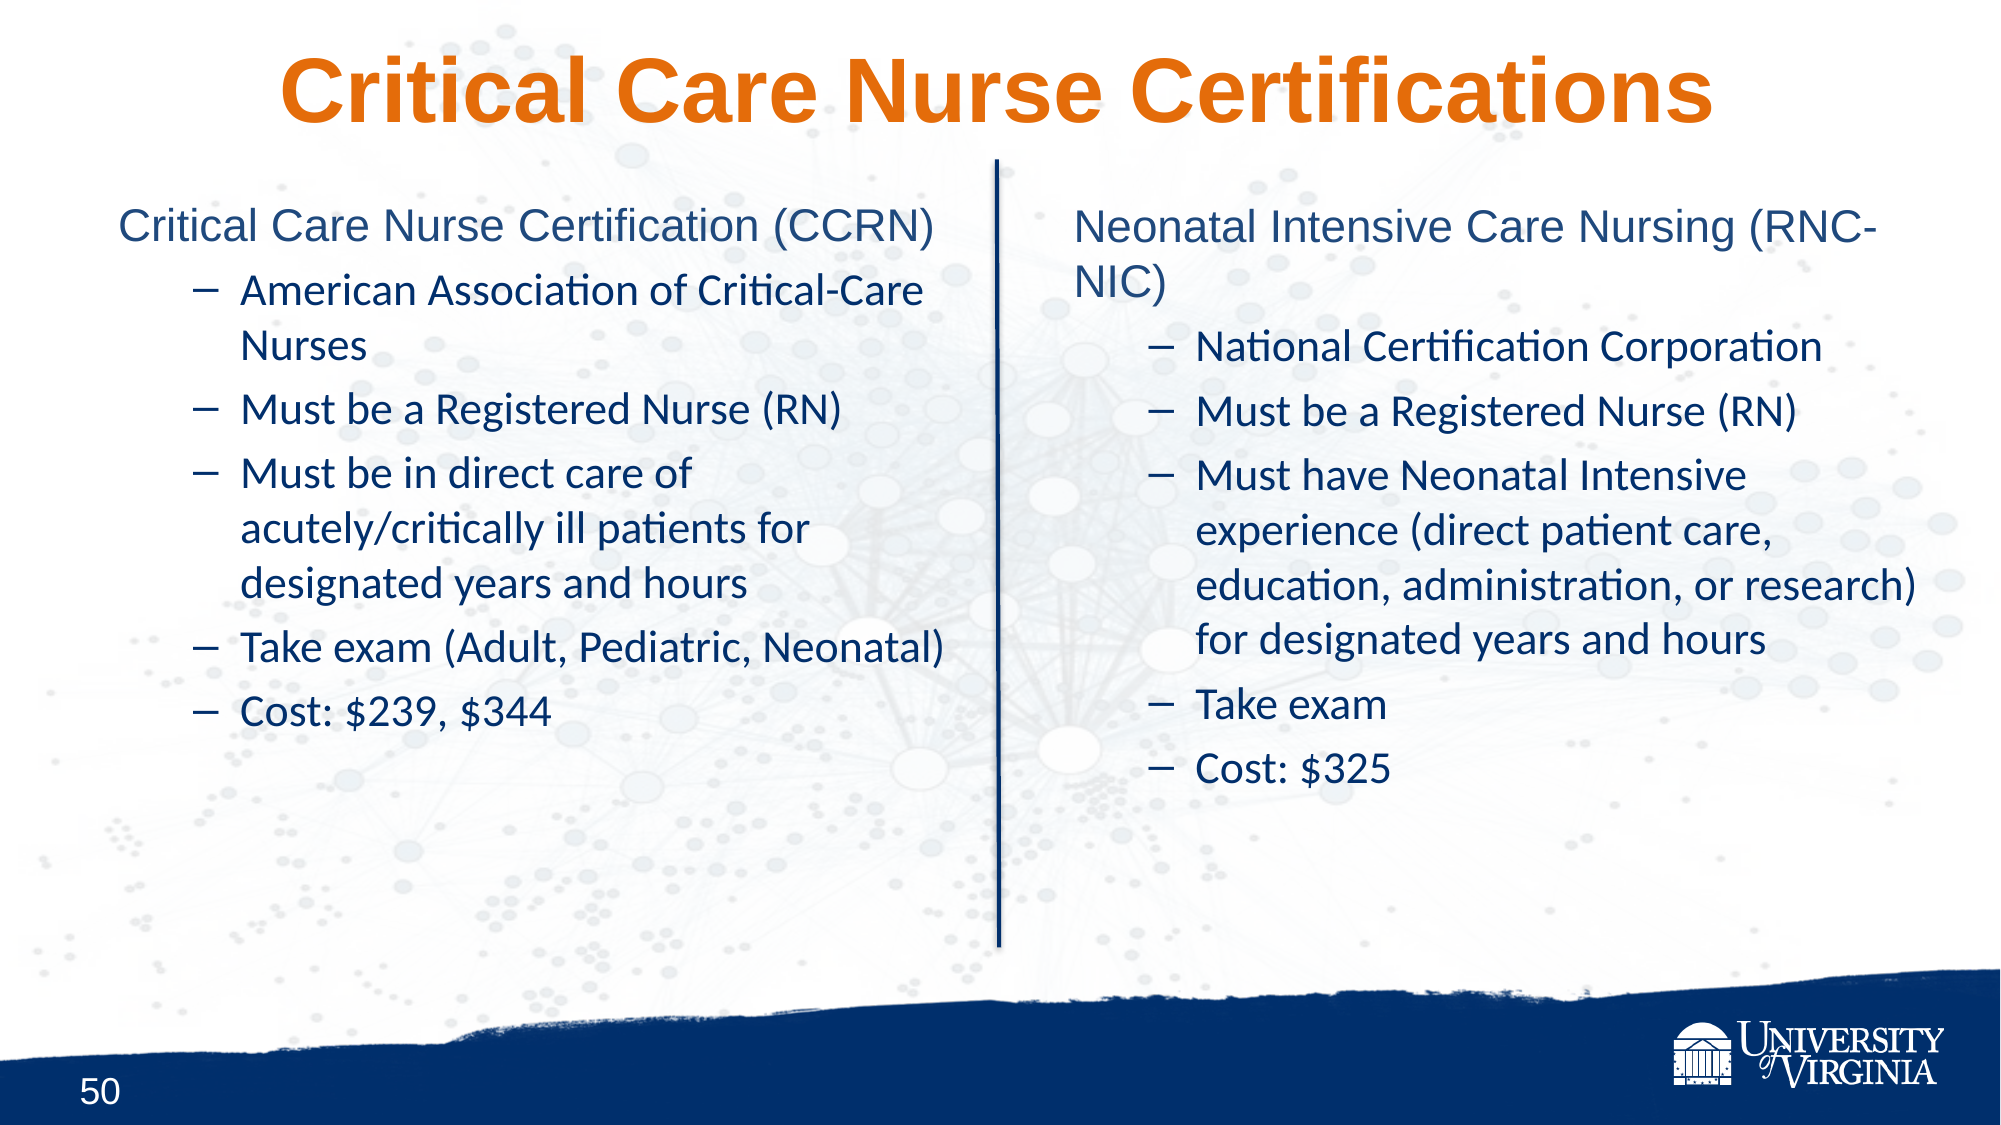

Critical Care Nurse Certifications
Critical Care Nurse Certification (CCRN)
American Association of Critical-Care Nurses
Must be a Registered Nurse (RN)
Must be in direct care of acutely/critically ill patients for designated years and hours
Take exam (Adult, Pediatric, Neonatal)
Cost: $239, $344

Neonatal Intensive Care Nursing (RNC-NIC)
National Certification Corporation
Must be a Registered Nurse (RN)
Must have Neonatal Intensive  experience (direct patient care, education, administration, or research) for designated years and hours
Take exam
Cost: $325

50